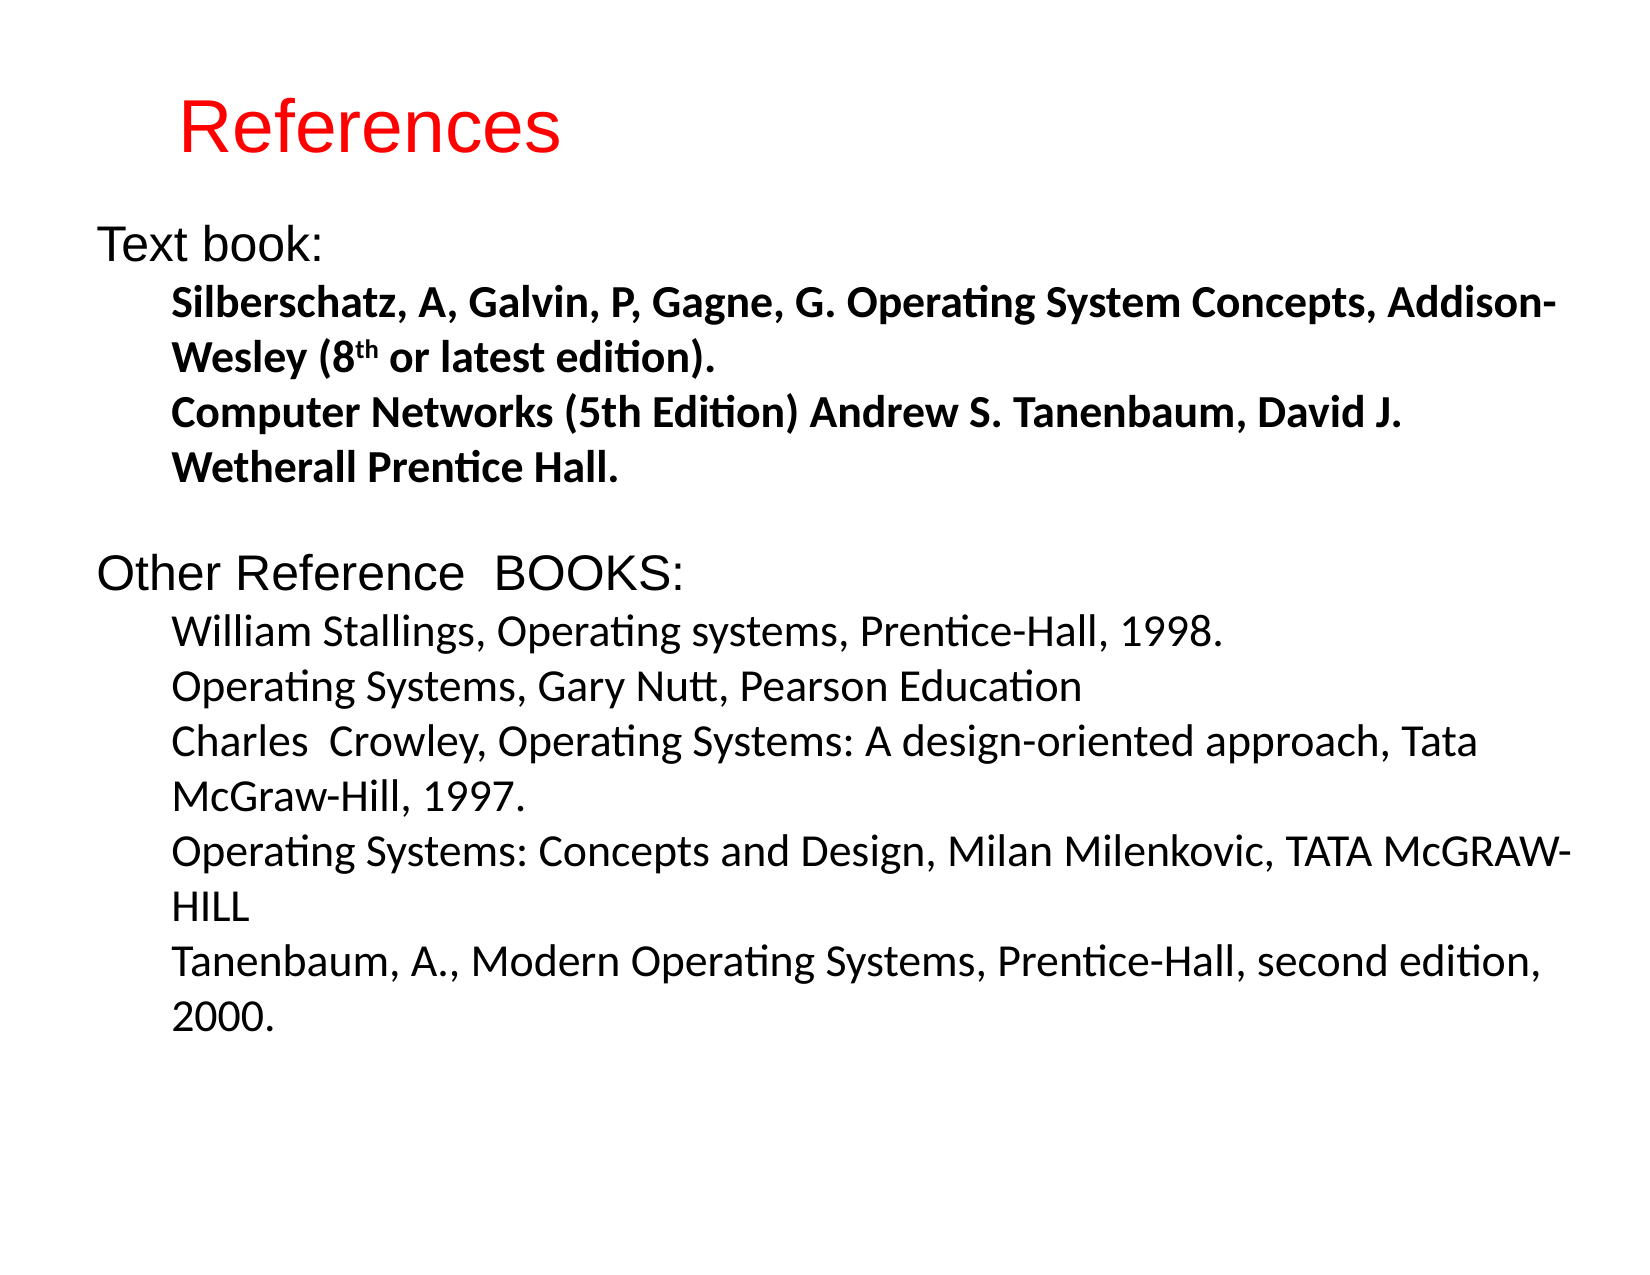

# References
Text book:
Silberschatz, A, Galvin, P, Gagne, G. Operating System Concepts, Addison-Wesley (8th or latest edition).
Computer Networks (5th Edition) Andrew S. Tanenbaum, David J. Wetherall Prentice Hall.

Other Reference  BOOKS:
William Stallings, Operating systems, Prentice-Hall, 1998.
Operating Systems, Gary Nutt, Pearson Education
Charles  Crowley, Operating Systems: A design-oriented approach, Tata McGraw-Hill, 1997.
Operating Systems: Concepts and Design, Milan Milenkovic, TATA McGRAW-HILL
Tanenbaum, A., Modern Operating Systems, Prentice-Hall, second edition, 2000.